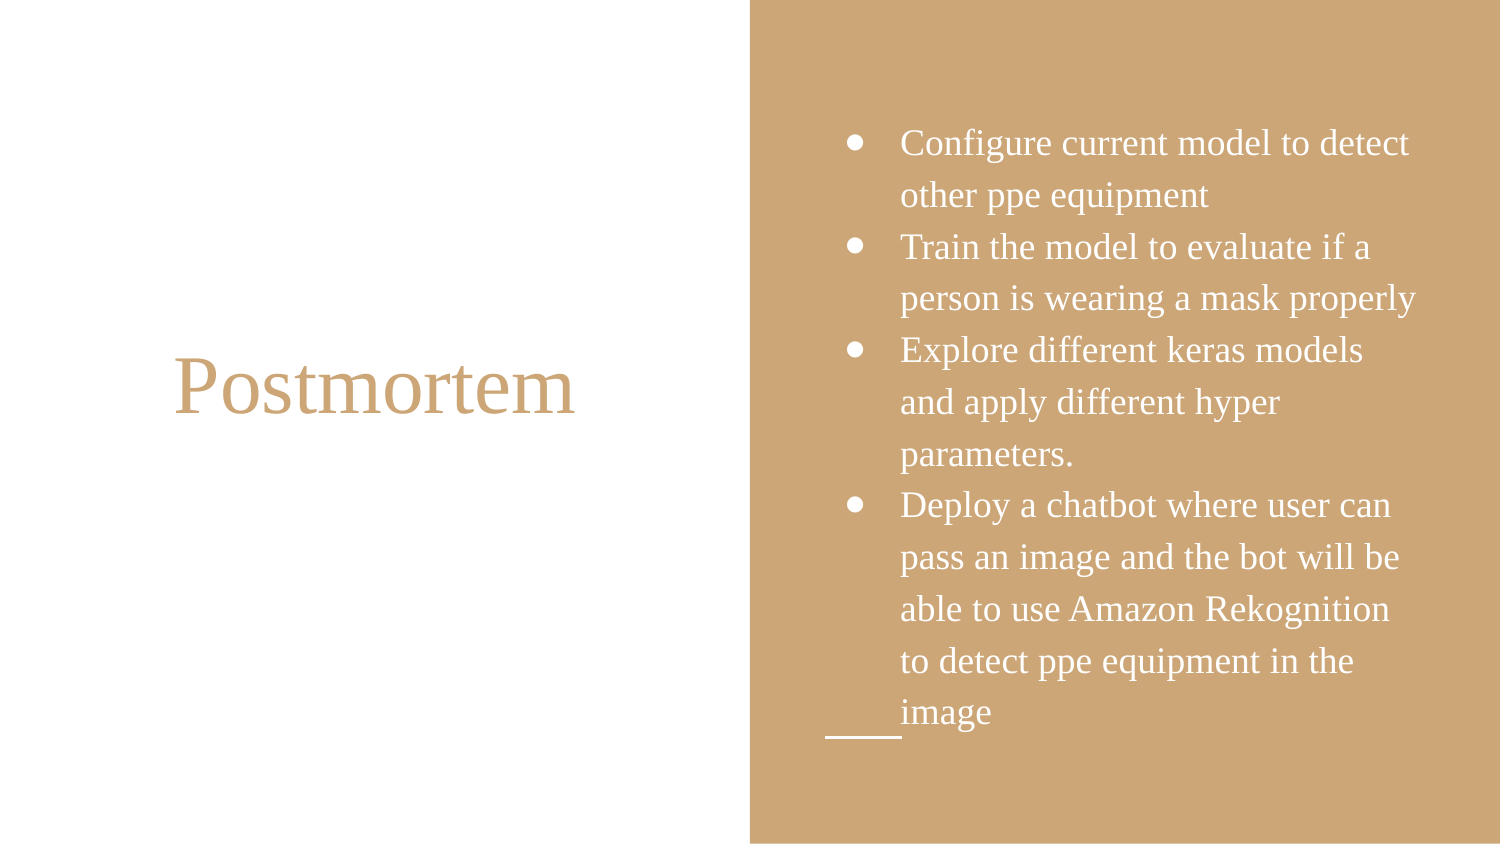

Configure current model to detect other ppe equipment
Train the model to evaluate if a person is wearing a mask properly
Explore different keras models and apply different hyper parameters.
Deploy a chatbot where user can pass an image and the bot will be able to use Amazon Rekognition to detect ppe equipment in the image
# Postmortem